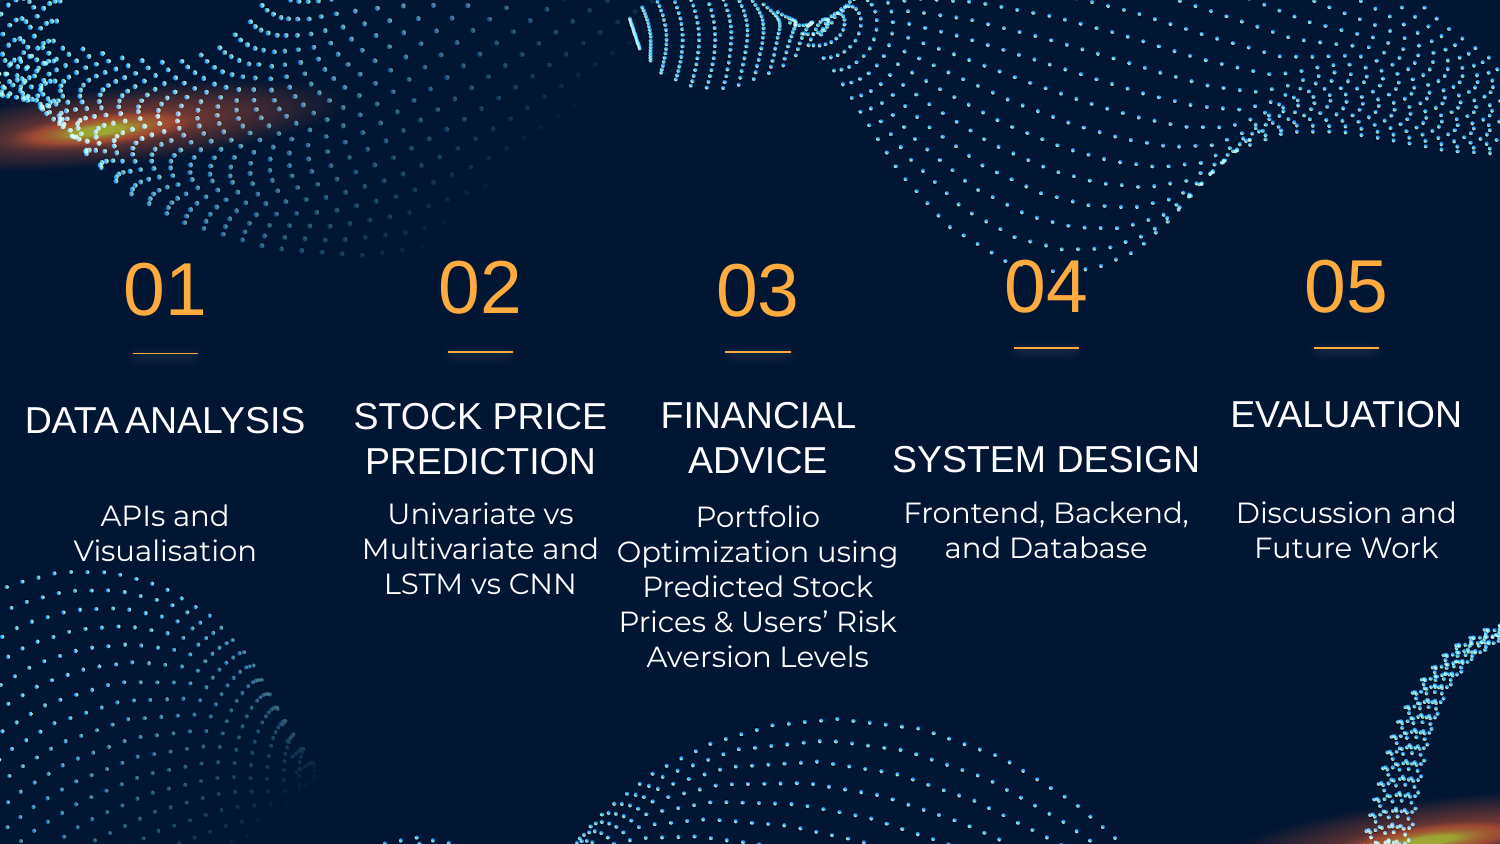

04
05
02
01
03
DATA ANALYSIS
SYSTEM DESIGN
EVALUATION
FINANCIAL ADVICE
# STOCK PRICE PREDICTION
Frontend, Backend, and Database
Discussion and Future Work
Univariate vs Multivariate and LSTM vs CNN
APIs and Visualisation
Portfolio Optimization using Predicted Stock Prices & Users’ Risk Aversion Levels